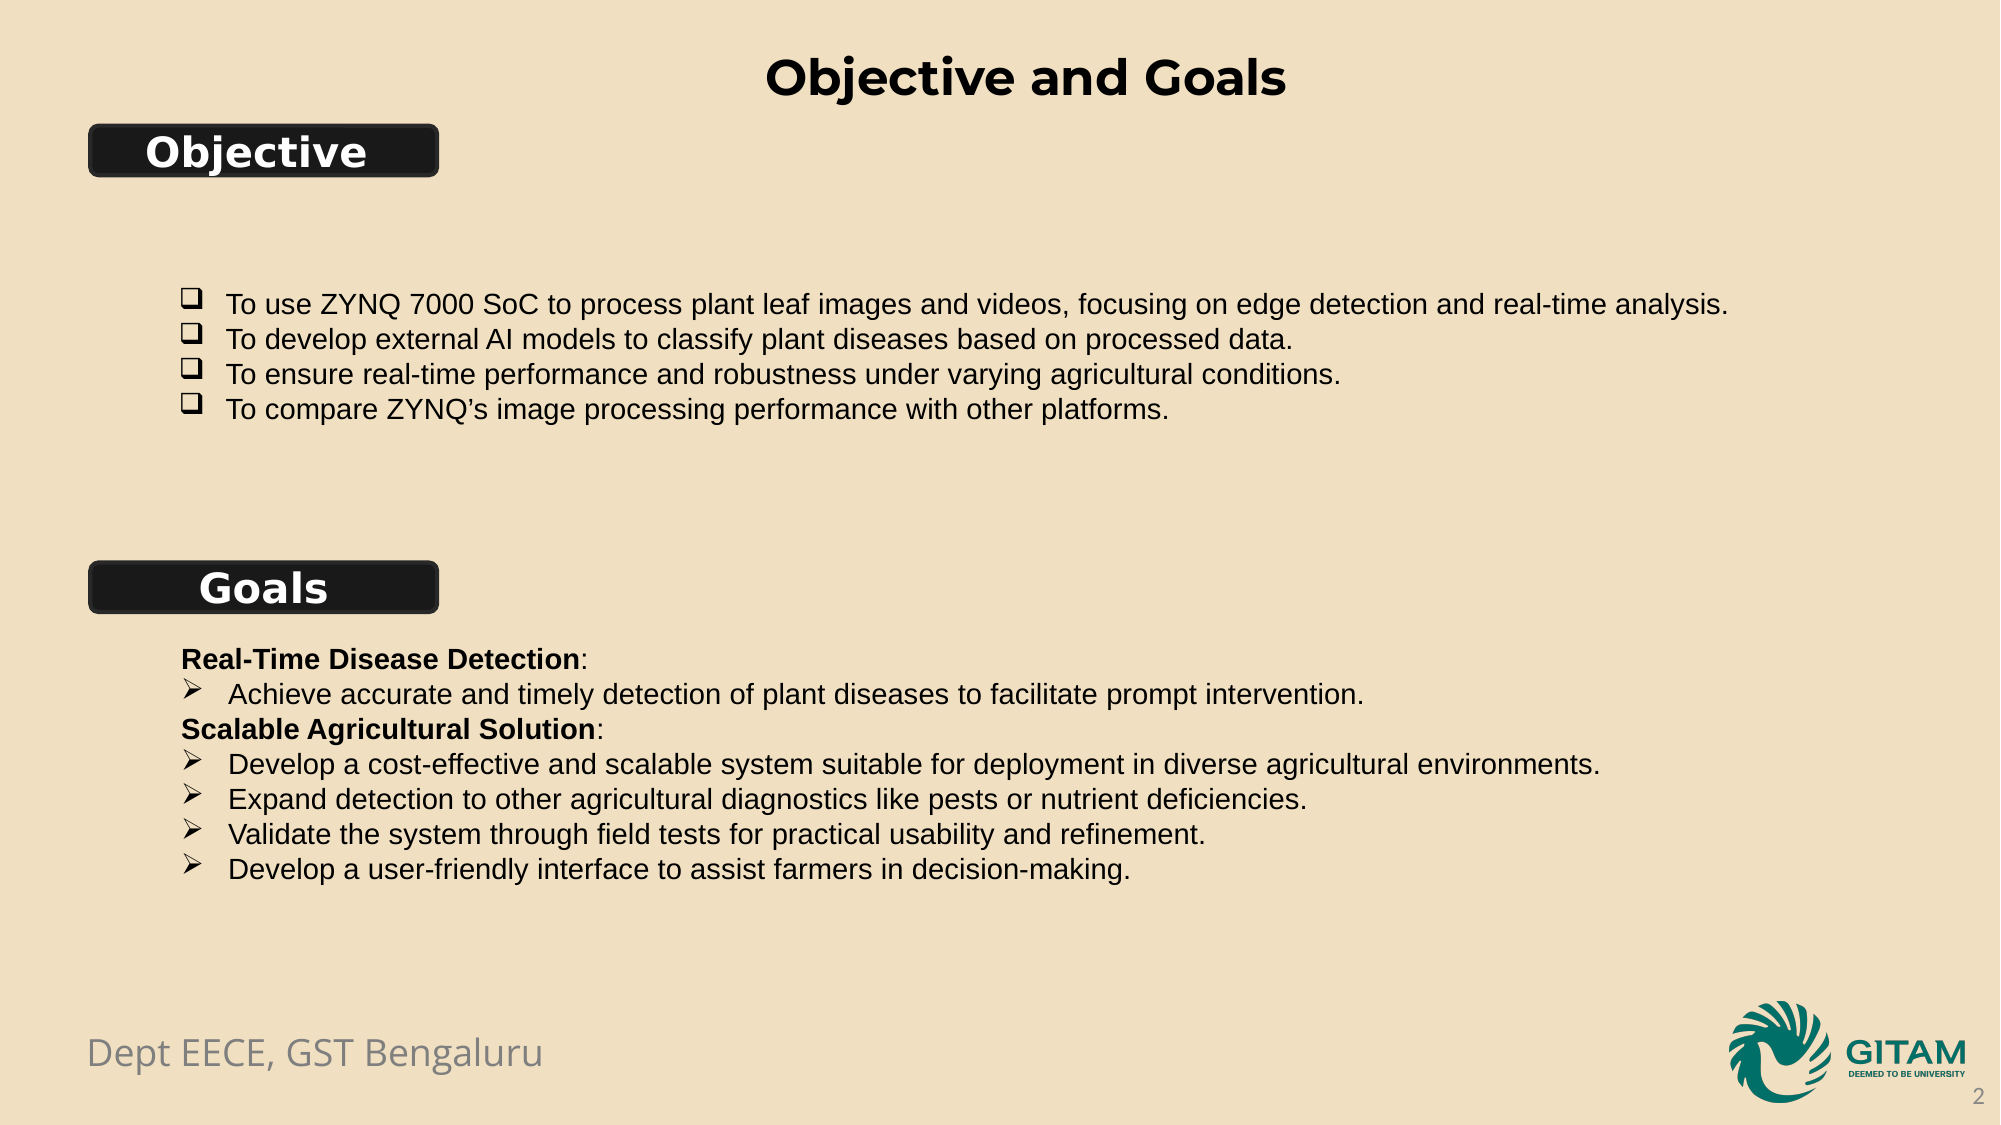

Objective and Goals
Objective

To use ZYNQ 7000 SoC to process plant leaf images and videos, focusing on edge detection and real-time analysis.
To develop external AI models to classify plant diseases based on processed data.
To ensure real-time performance and robustness under varying agricultural conditions.
To compare ZYNQ’s image processing performance with other platforms.

Goals
Real-Time Disease Detection:
Achieve accurate and timely detection of plant diseases to facilitate prompt intervention.
Scalable Agricultural Solution:
Develop a cost-effective and scalable system suitable for deployment in diverse agricultural environments.
Expand detection to other agricultural diagnostics like pests or nutrient deficiencies.
Validate the system through field tests for practical usability and refinement.
Develop a user-friendly interface to assist farmers in decision-making.

2